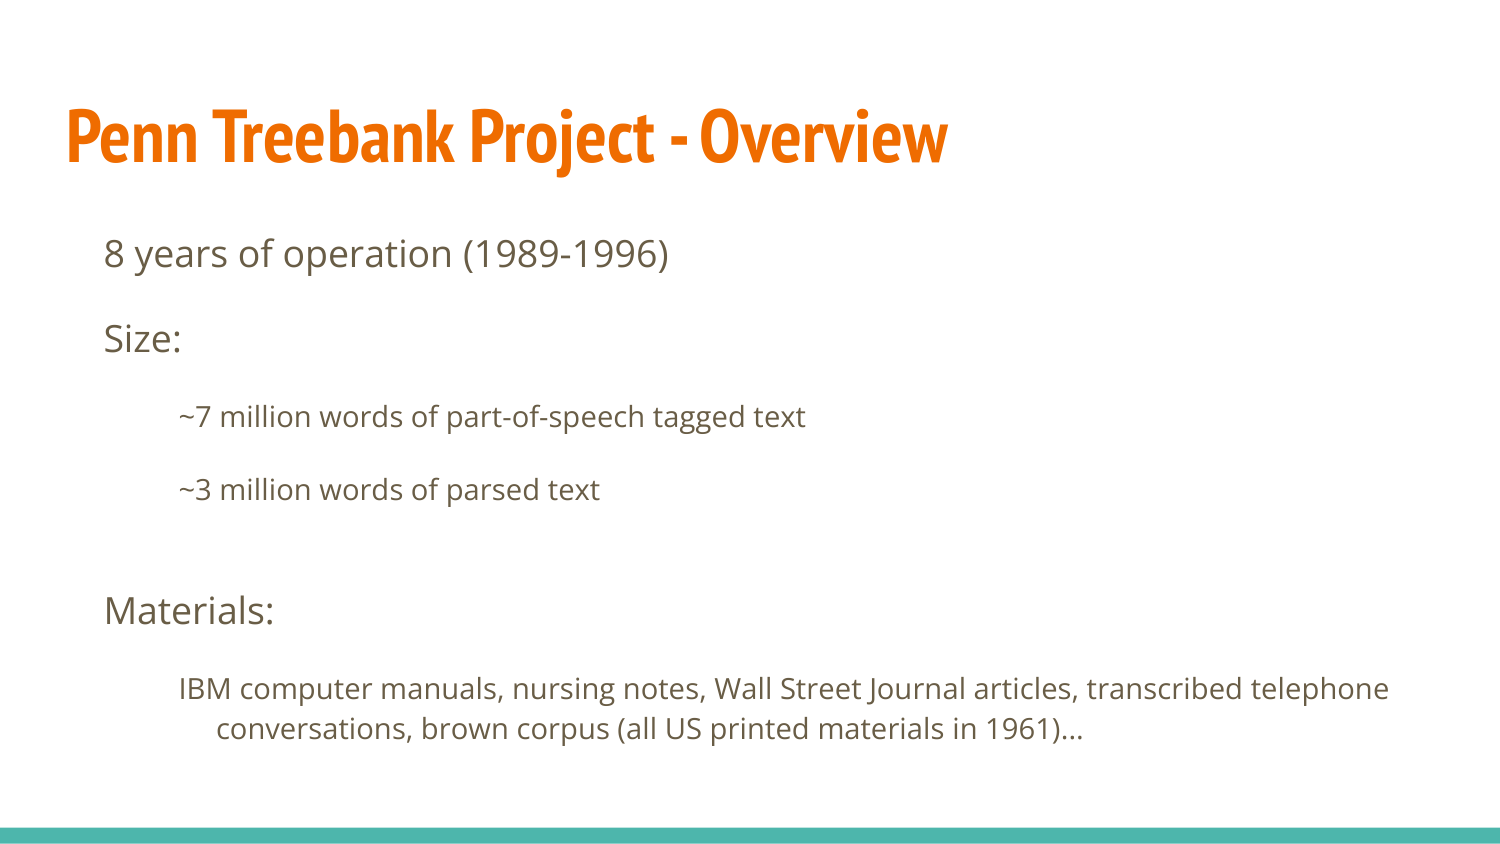

# Penn Treebank Project - Overview
8 years of operation (1989-1996)
Size:
~7 million words of part-of-speech tagged text
~3 million words of parsed text
Materials:
IBM computer manuals, nursing notes, Wall Street Journal articles, transcribed telephone conversations, brown corpus (all US printed materials in 1961)...